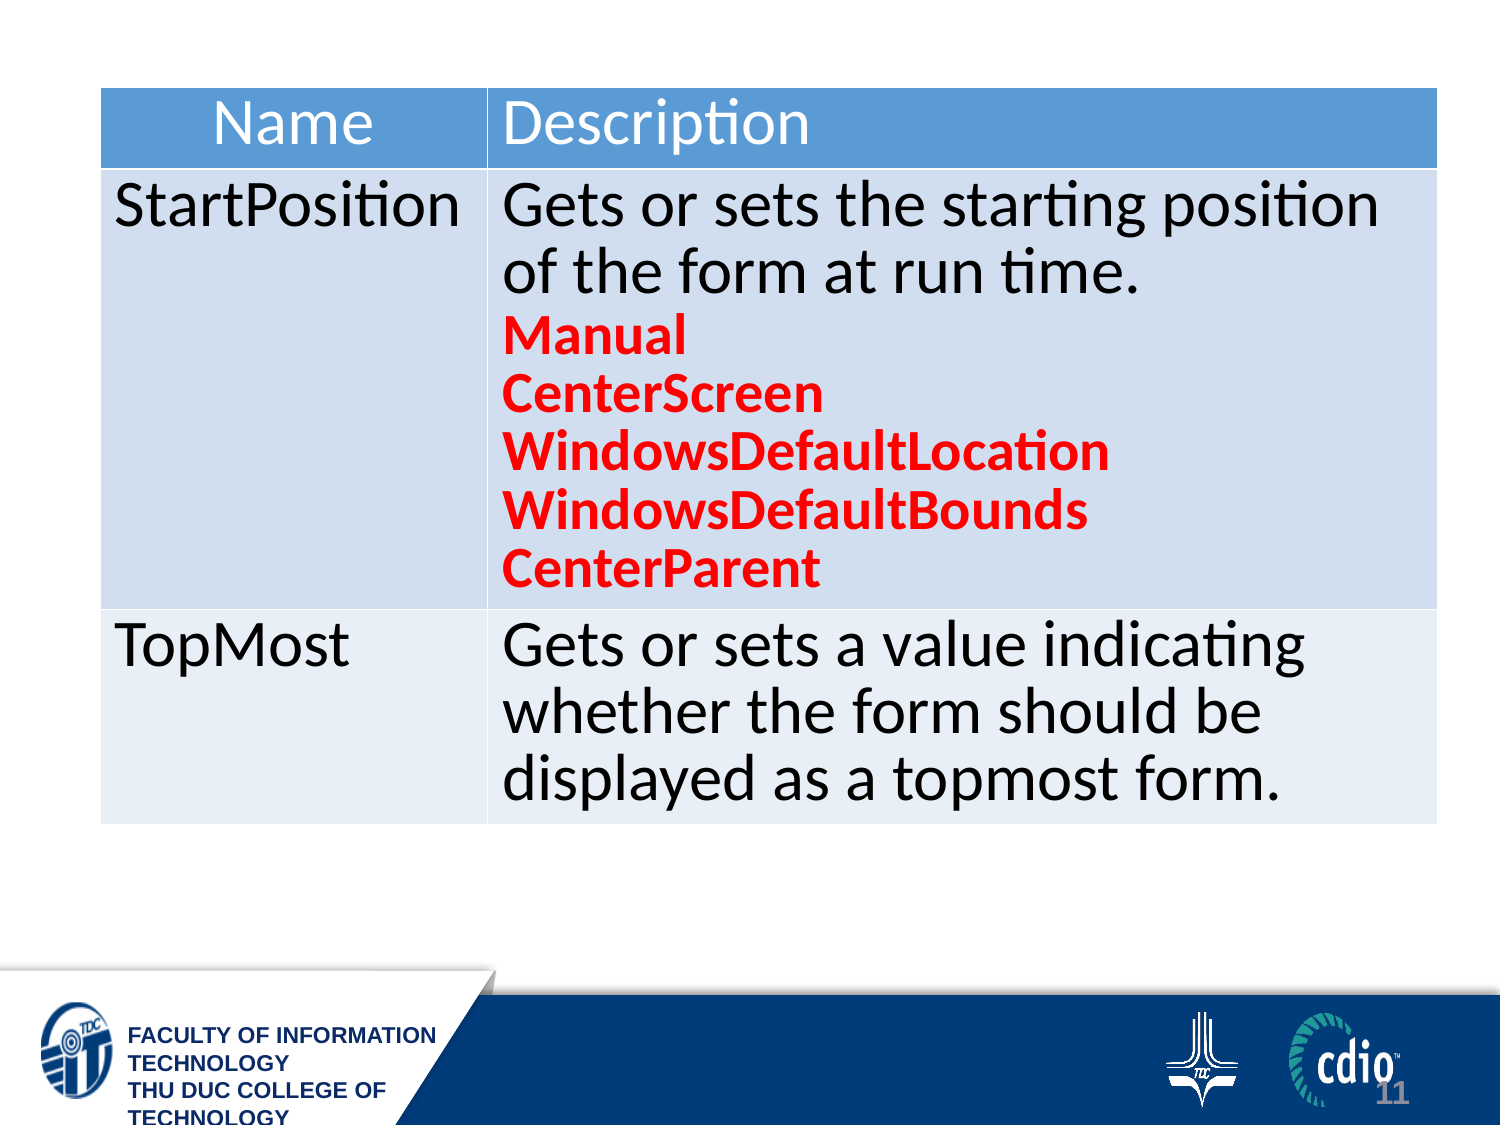

| Name | Description |
| --- | --- |
| StartPosition | Gets or sets the starting position of the form at run time. Manual CenterScreen WindowsDefaultLocation WindowsDefaultBounds CenterParent |
| TopMost | Gets or sets a value indicating whether the form should be displayed as a topmost form. |
11